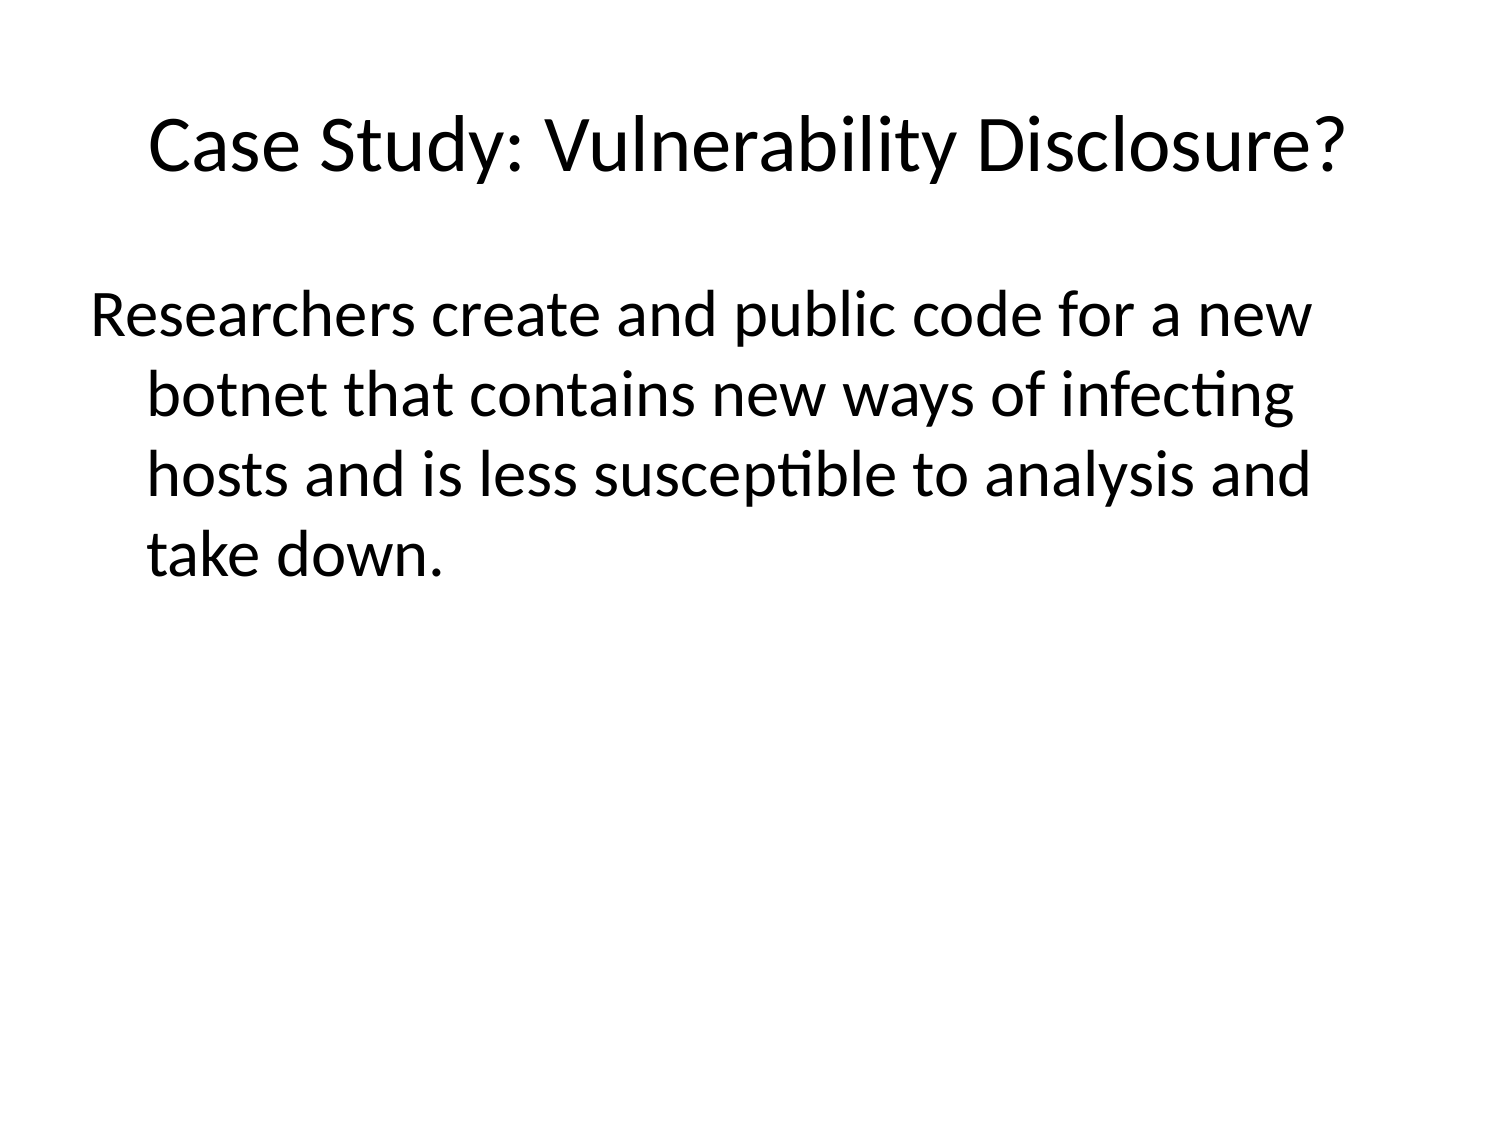

# Case Study: Vulnerability Disclosure?
Researchers create and public code for a new botnet that contains new ways of infecting hosts and is less susceptible to analysis and take down.